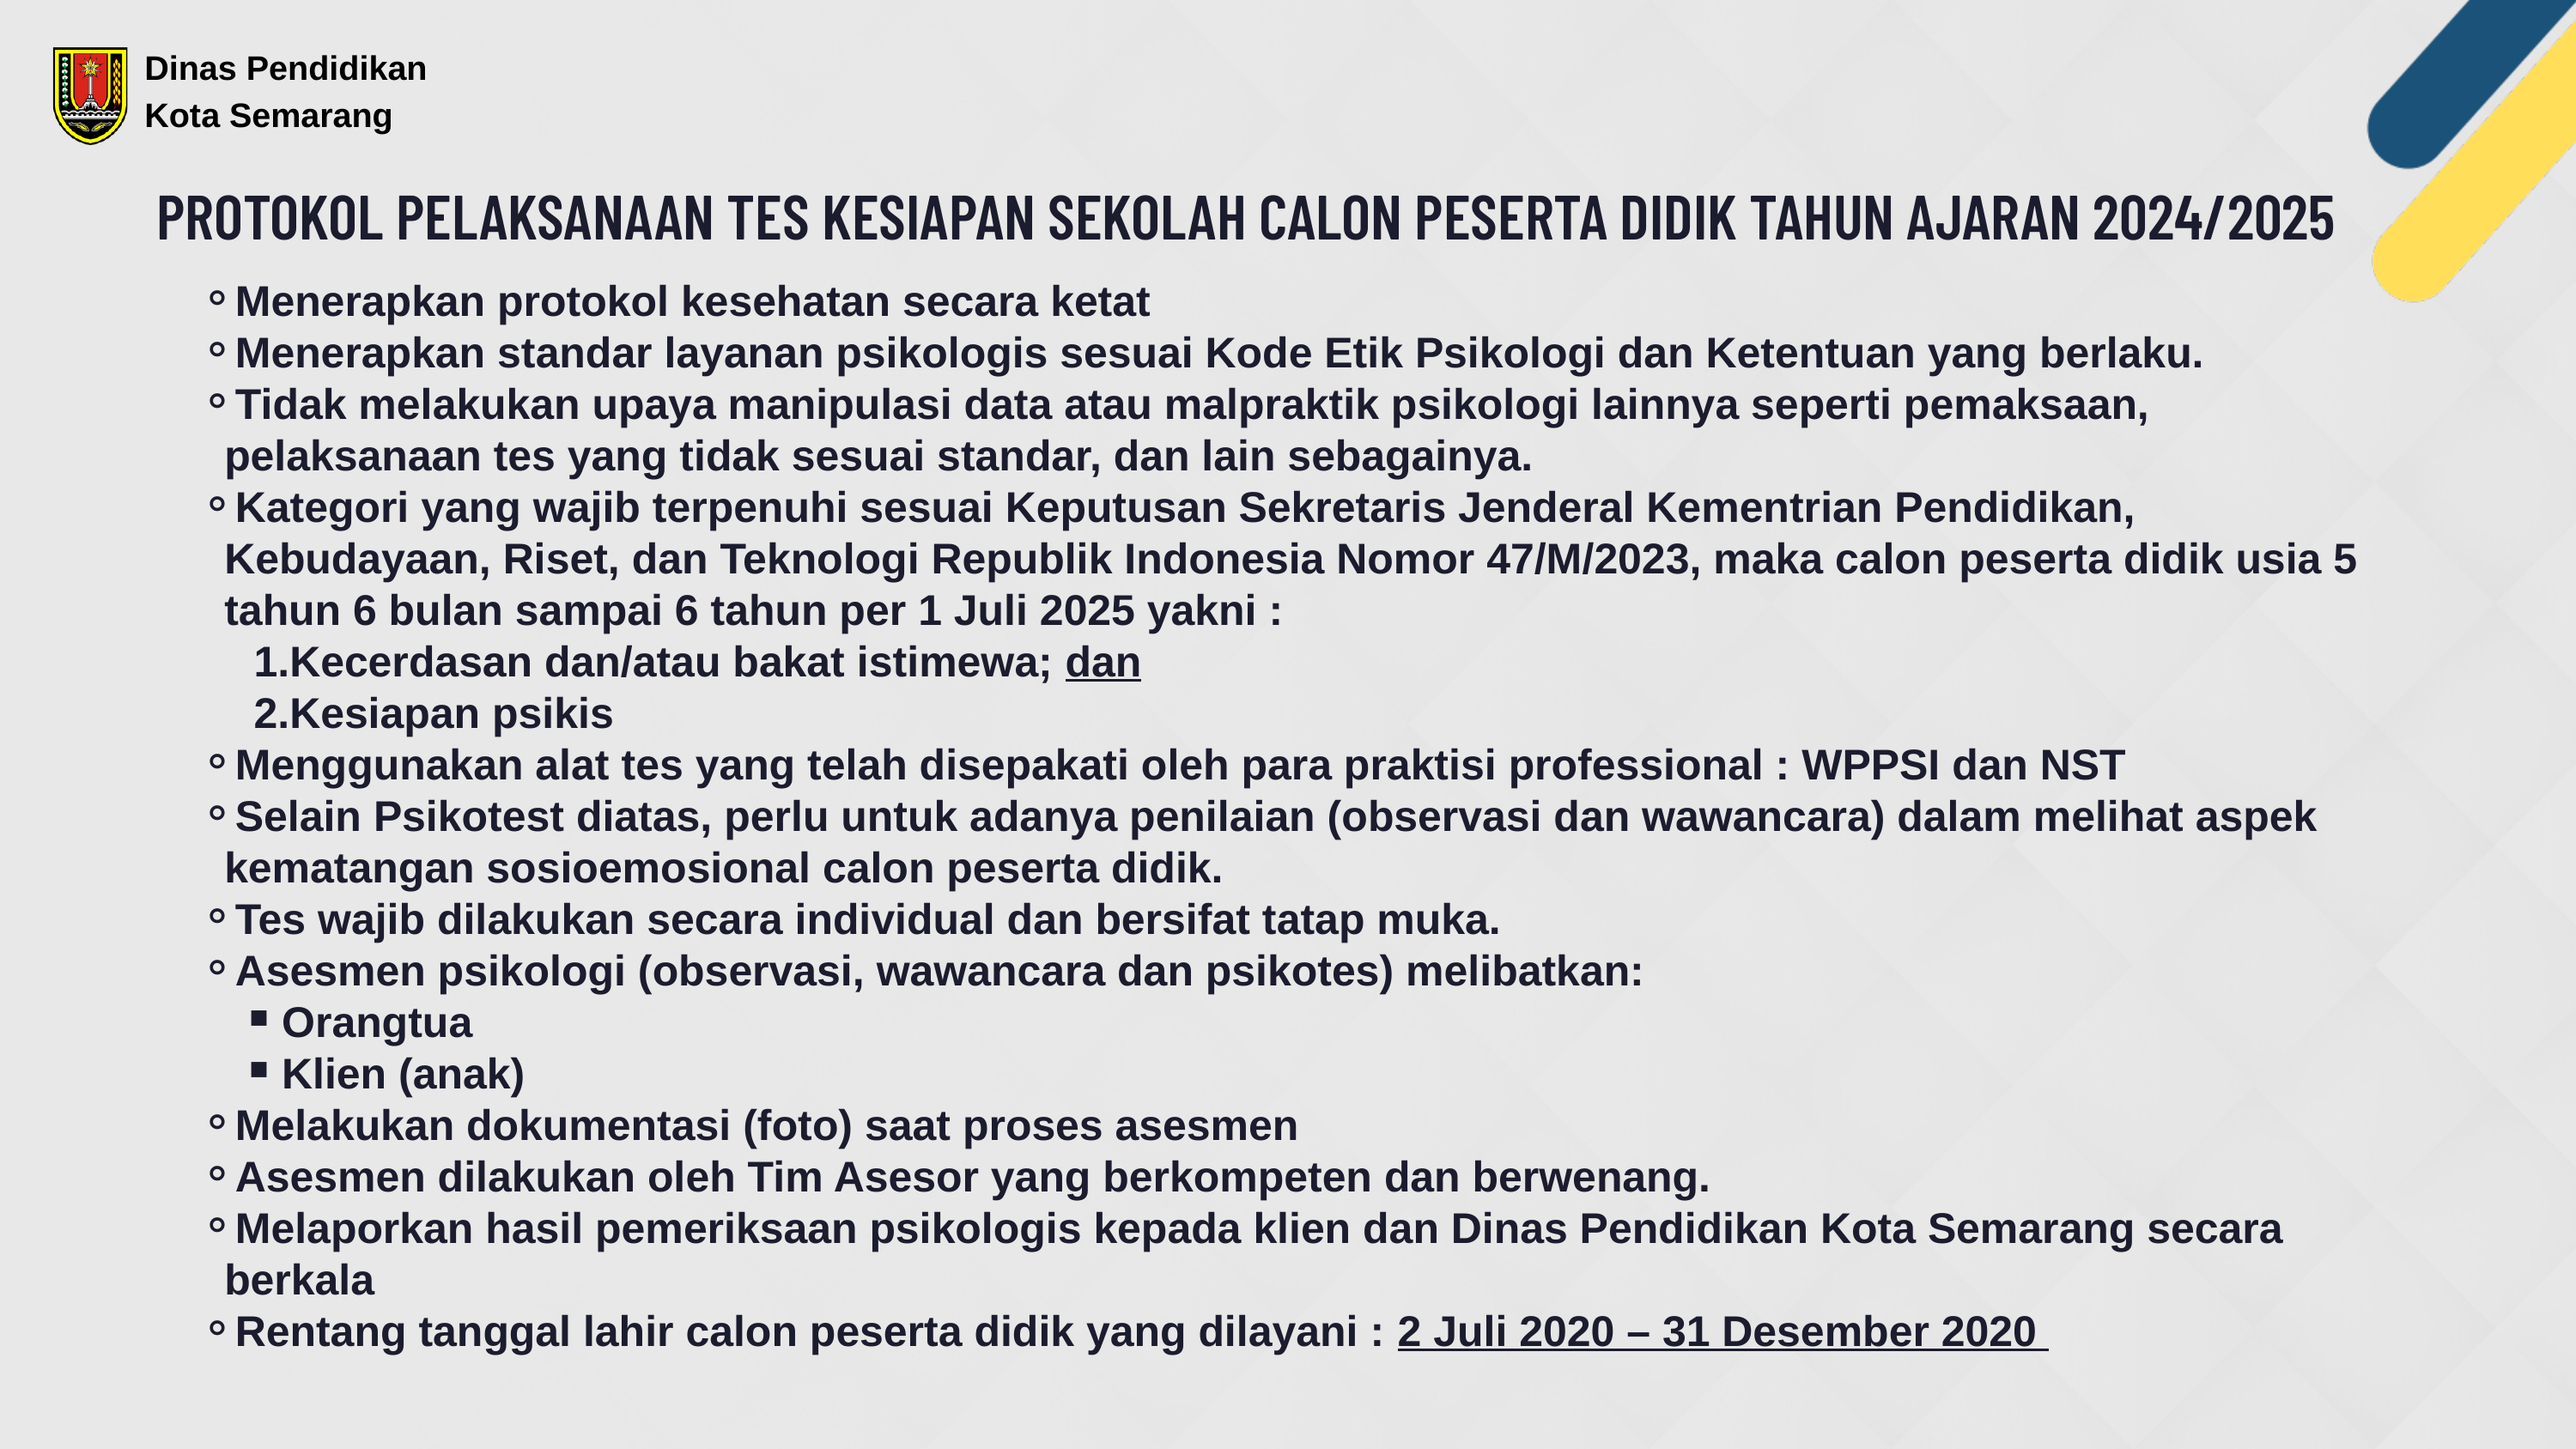

Dinas Pendidikan
Kota Semarang

PROTOKOL PELAKSANAAN TES KESIAPAN SEKOLAH CALON PESERTA DIDIK TAHUN AJARAN 2024/2025

Menerapkan protokol kesehatan secara ketat
Menerapkan standar layanan psikologis sesuai Kode Etik Psikologi dan Ketentuan yang berlaku.
Tidak melakukan upaya manipulasi data atau malpraktik psikologi lainnya seperti pemaksaan, pelaksanaan tes yang tidak sesuai standar, dan lain sebagainya.
Kategori yang wajib terpenuhi sesuai Keputusan Sekretaris Jenderal Kementrian Pendidikan, Kebudayaan, Riset, dan Teknologi Republik Indonesia Nomor 47/M/2023, maka calon peserta didik usia 5 tahun 6 bulan sampai 6 tahun per 1 Juli 2025 yakni :
Kecerdasan dan/atau bakat istimewa; dan
Kesiapan psikis
Menggunakan alat tes yang telah disepakati oleh para praktisi professional : WPPSI dan NST
Selain Psikotest diatas, perlu untuk adanya penilaian (observasi dan wawancara) dalam melihat aspek kematangan sosioemosional calon peserta didik.
Tes wajib dilakukan secara individual dan bersifat tatap muka.
Asesmen psikologi (observasi, wawancara dan psikotes) melibatkan:
Orangtua
Klien (anak)
Melakukan dokumentasi (foto) saat proses asesmen
Asesmen dilakukan oleh Tim Asesor yang berkompeten dan berwenang.
Melaporkan hasil pemeriksaan psikologis kepada klien dan Dinas Pendidikan Kota Semarang secara berkala
Rentang tanggal lahir calon peserta didik yang dilayani : 2 Juli 2020 – 31 Desember 2020